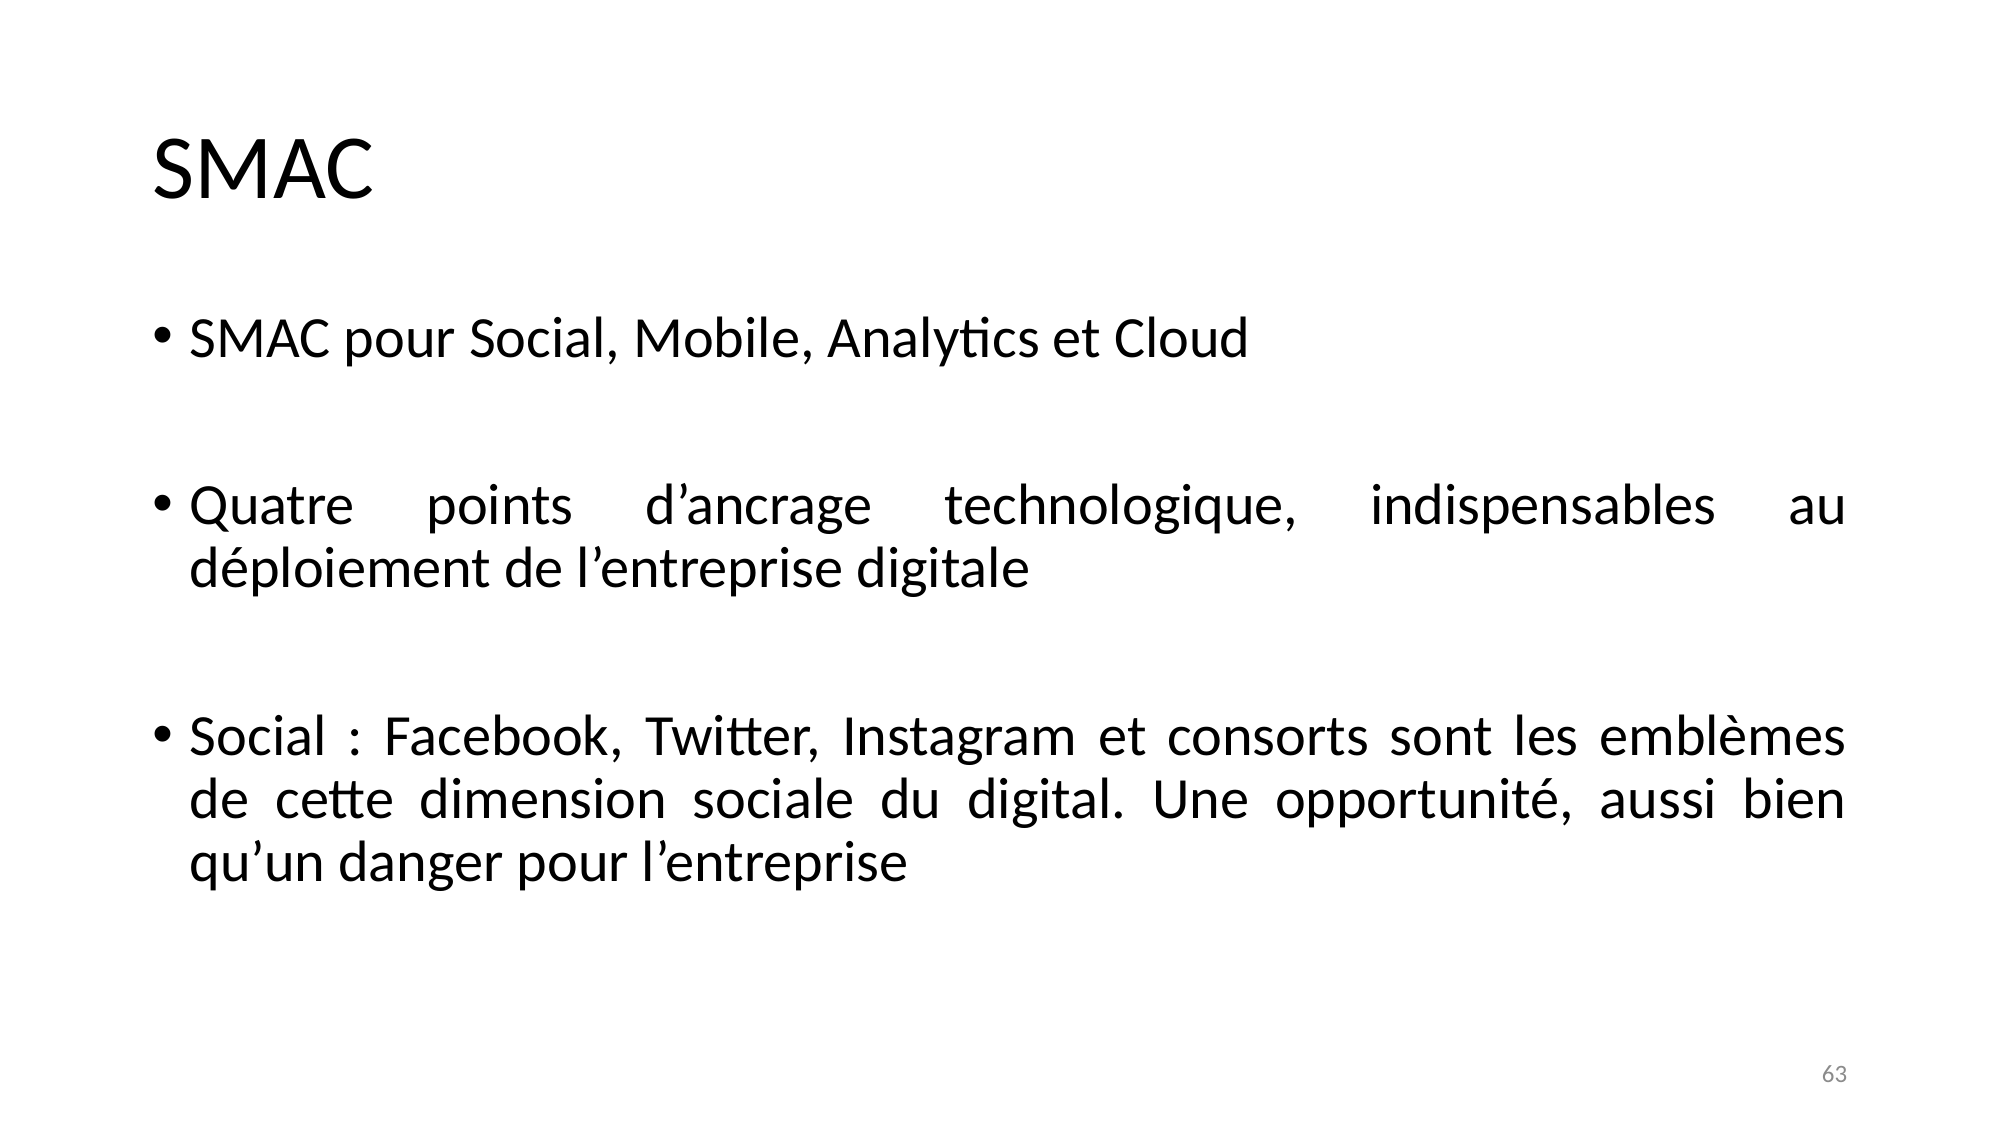

# SMAC
SMAC pour Social, Mobile, Analytics et Cloud

Quatre points d’ancrage technologique, indispensables au déploiement de l’entreprise digitale

Social : Facebook, Twitter, Instagram et consorts sont les emblèmes de cette dimension sociale du digital. Une opportunité, aussi bien qu’un danger pour l’entreprise

63